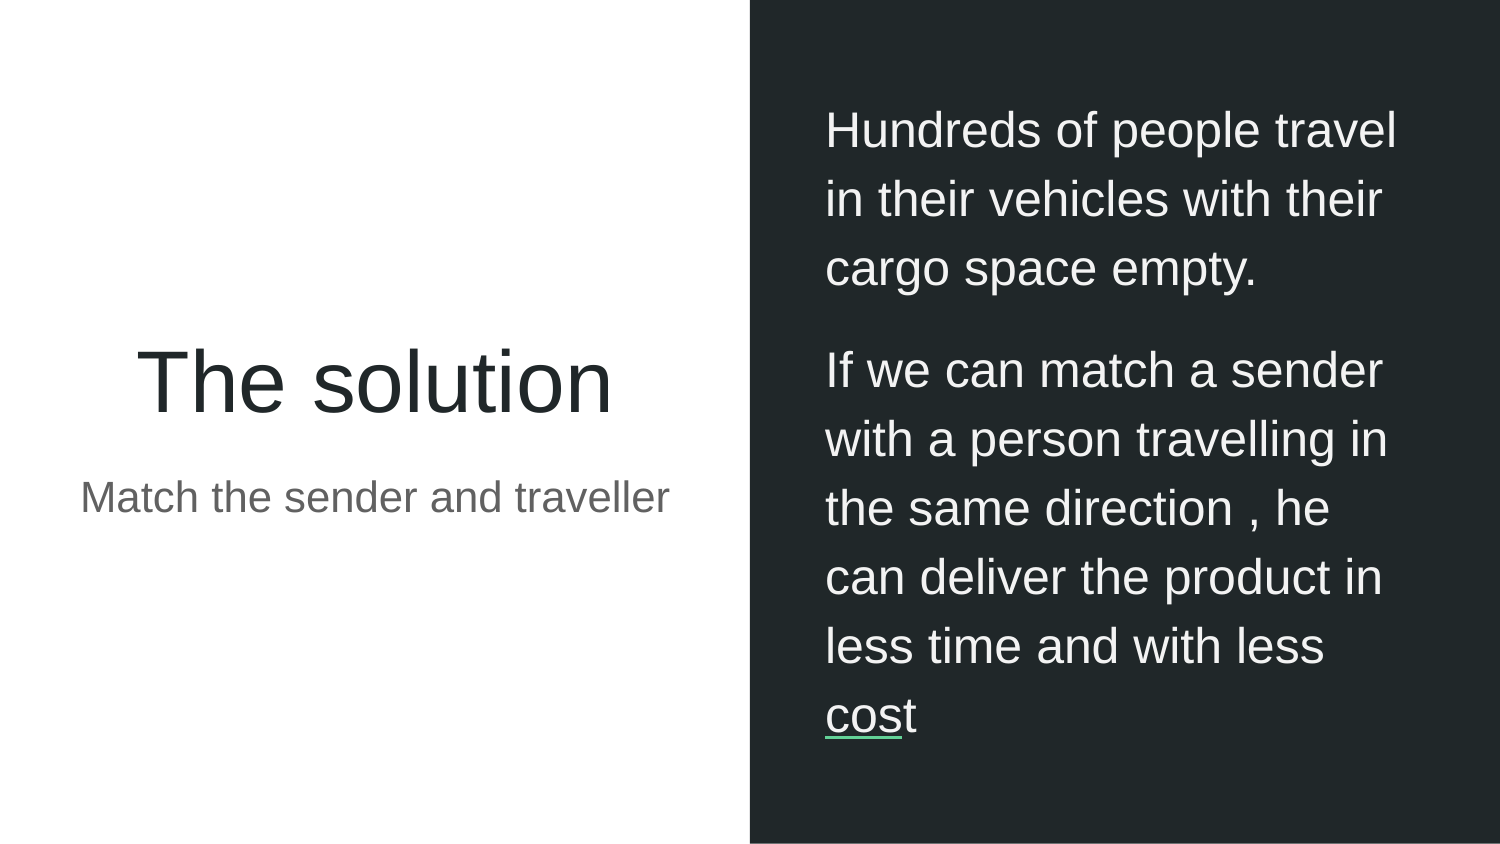

# The solution
Hundreds of people travel in their vehicles with their cargo space empty.
If we can match a sender with a person travelling in the same direction , he can deliver the product in less time and with less cost

Match the sender and traveller